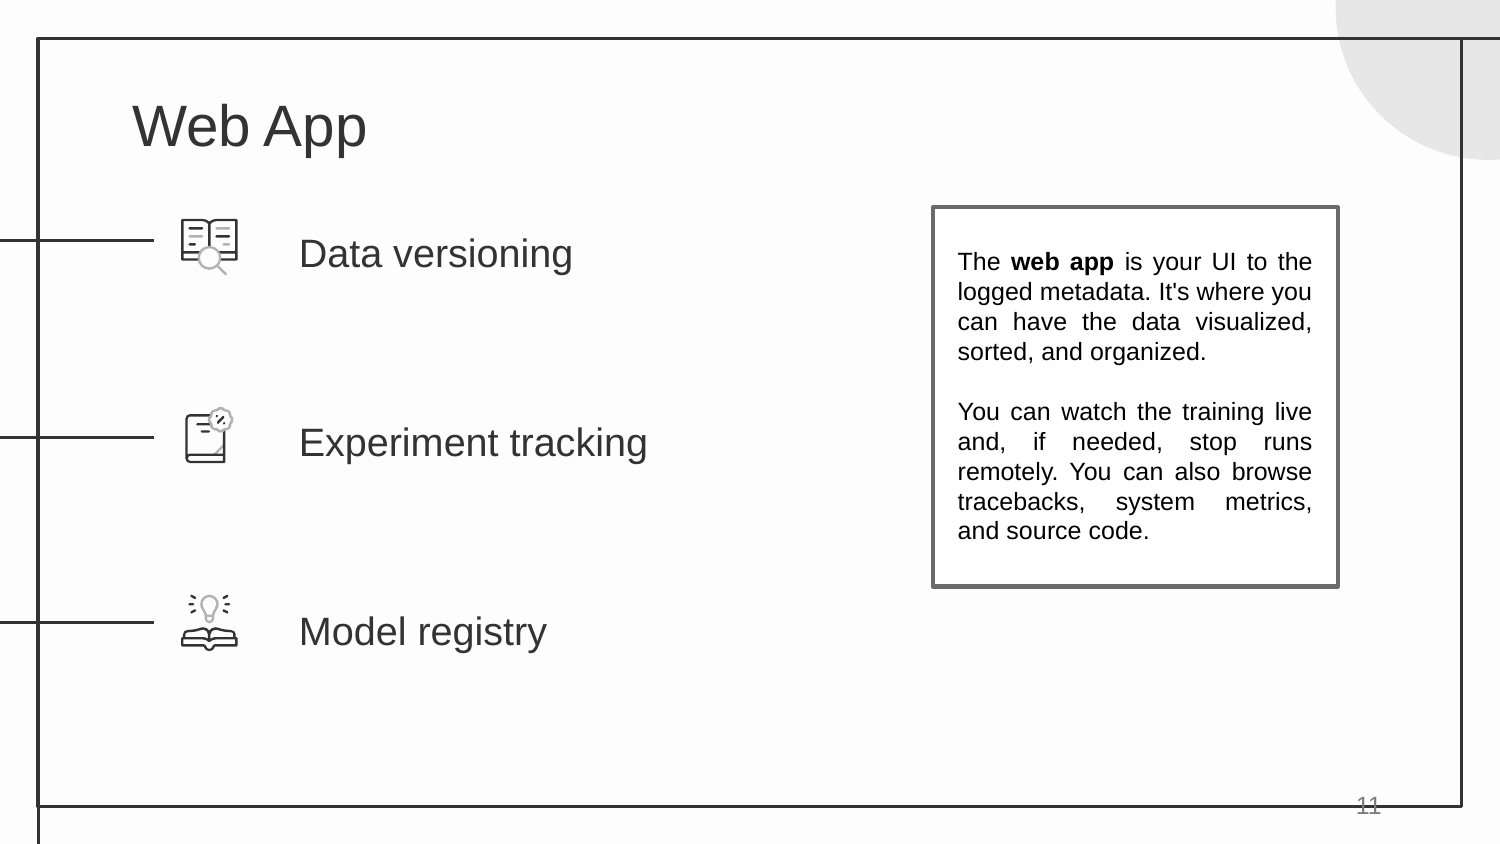

# Web App
Data versioning

The web app is your UI to the logged metadata. It's where you can have the data visualized, sorted, and organized.

You can watch the training live and, if needed, stop runs remotely. You can also browse tracebacks, system metrics, and source code.
Experiment tracking

Model registry

11